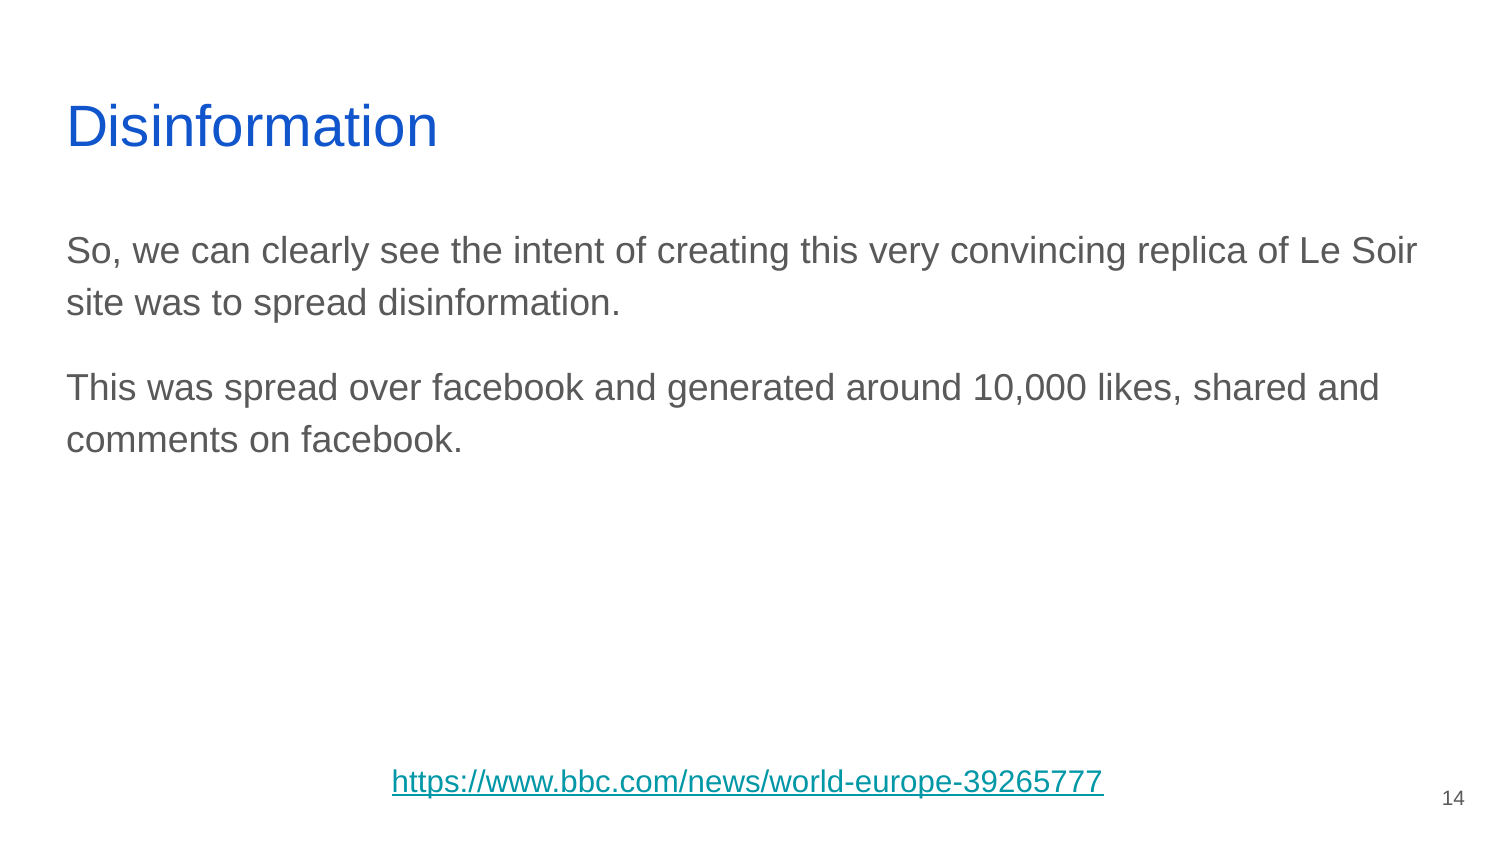

# Disinformation
So, we can clearly see the intent of creating this very convincing replica of Le Soir site was to spread disinformation.
This was spread over facebook and generated around 10,000 likes, shared and comments on facebook.

                               https://www.bbc.com/news/world-europe-39265777

14